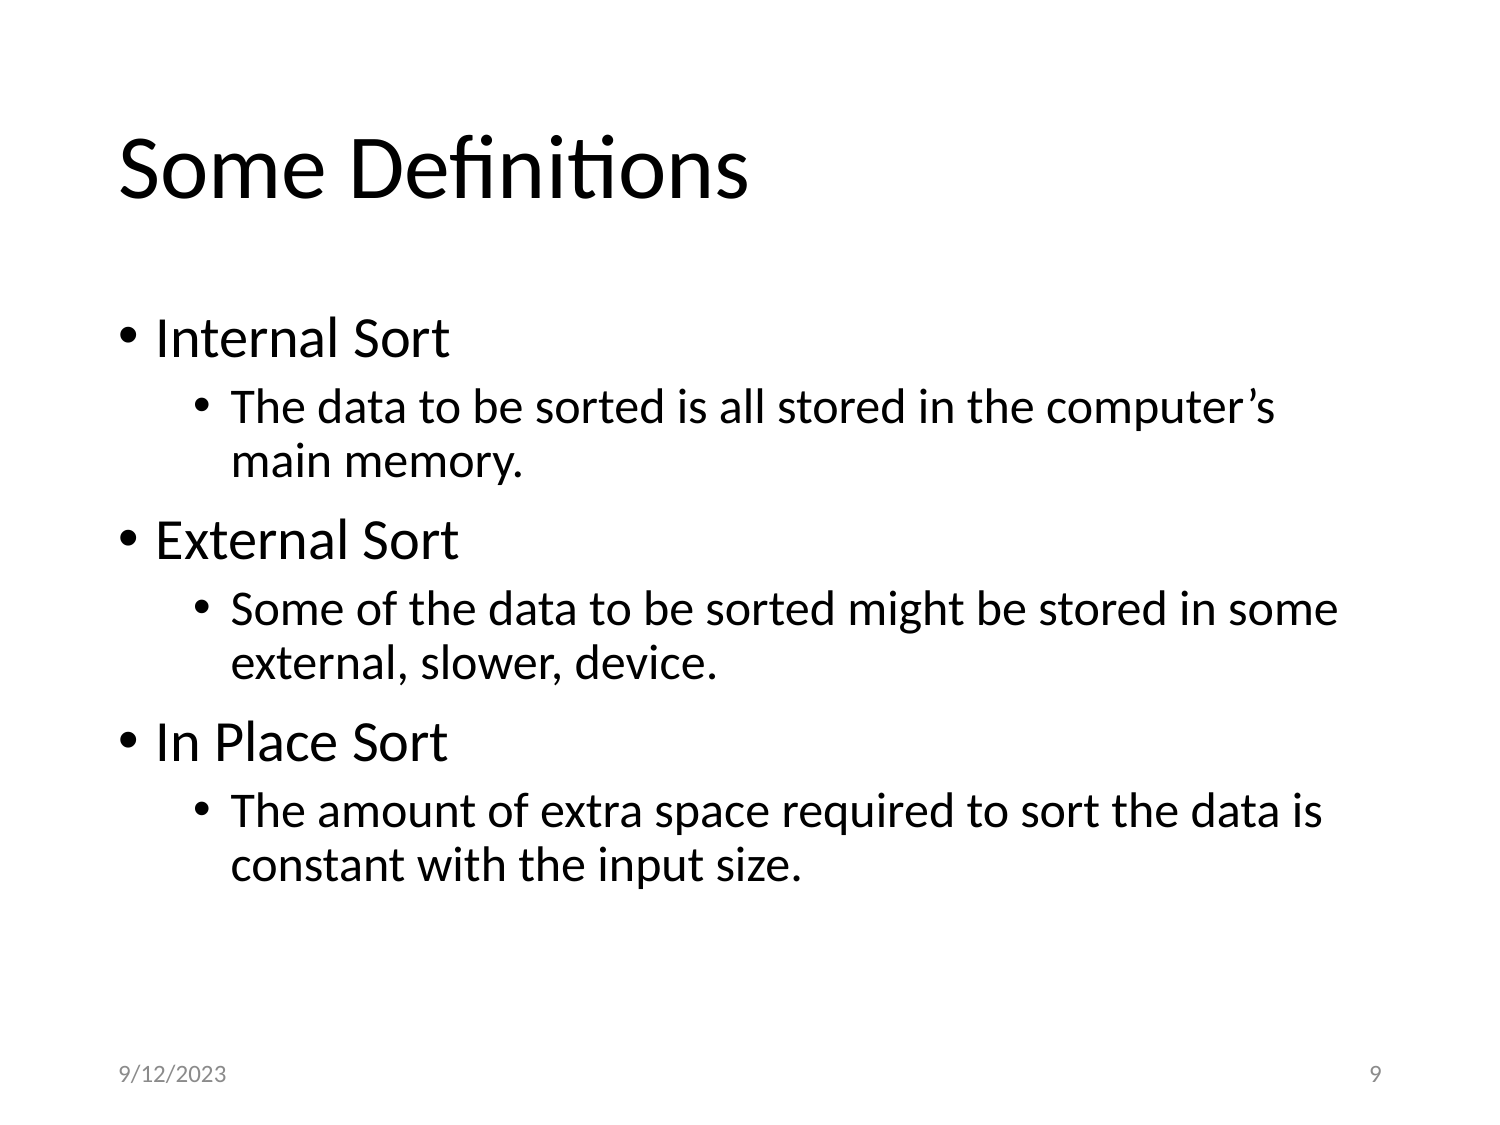

# Some Definitions
Internal Sort
The data to be sorted is all stored in the computer’s main memory.
External Sort
Some of the data to be sorted might be stored in some external, slower, device.
In Place Sort
The amount of extra space required to sort the data is constant with the input size.
9/12/2023
9